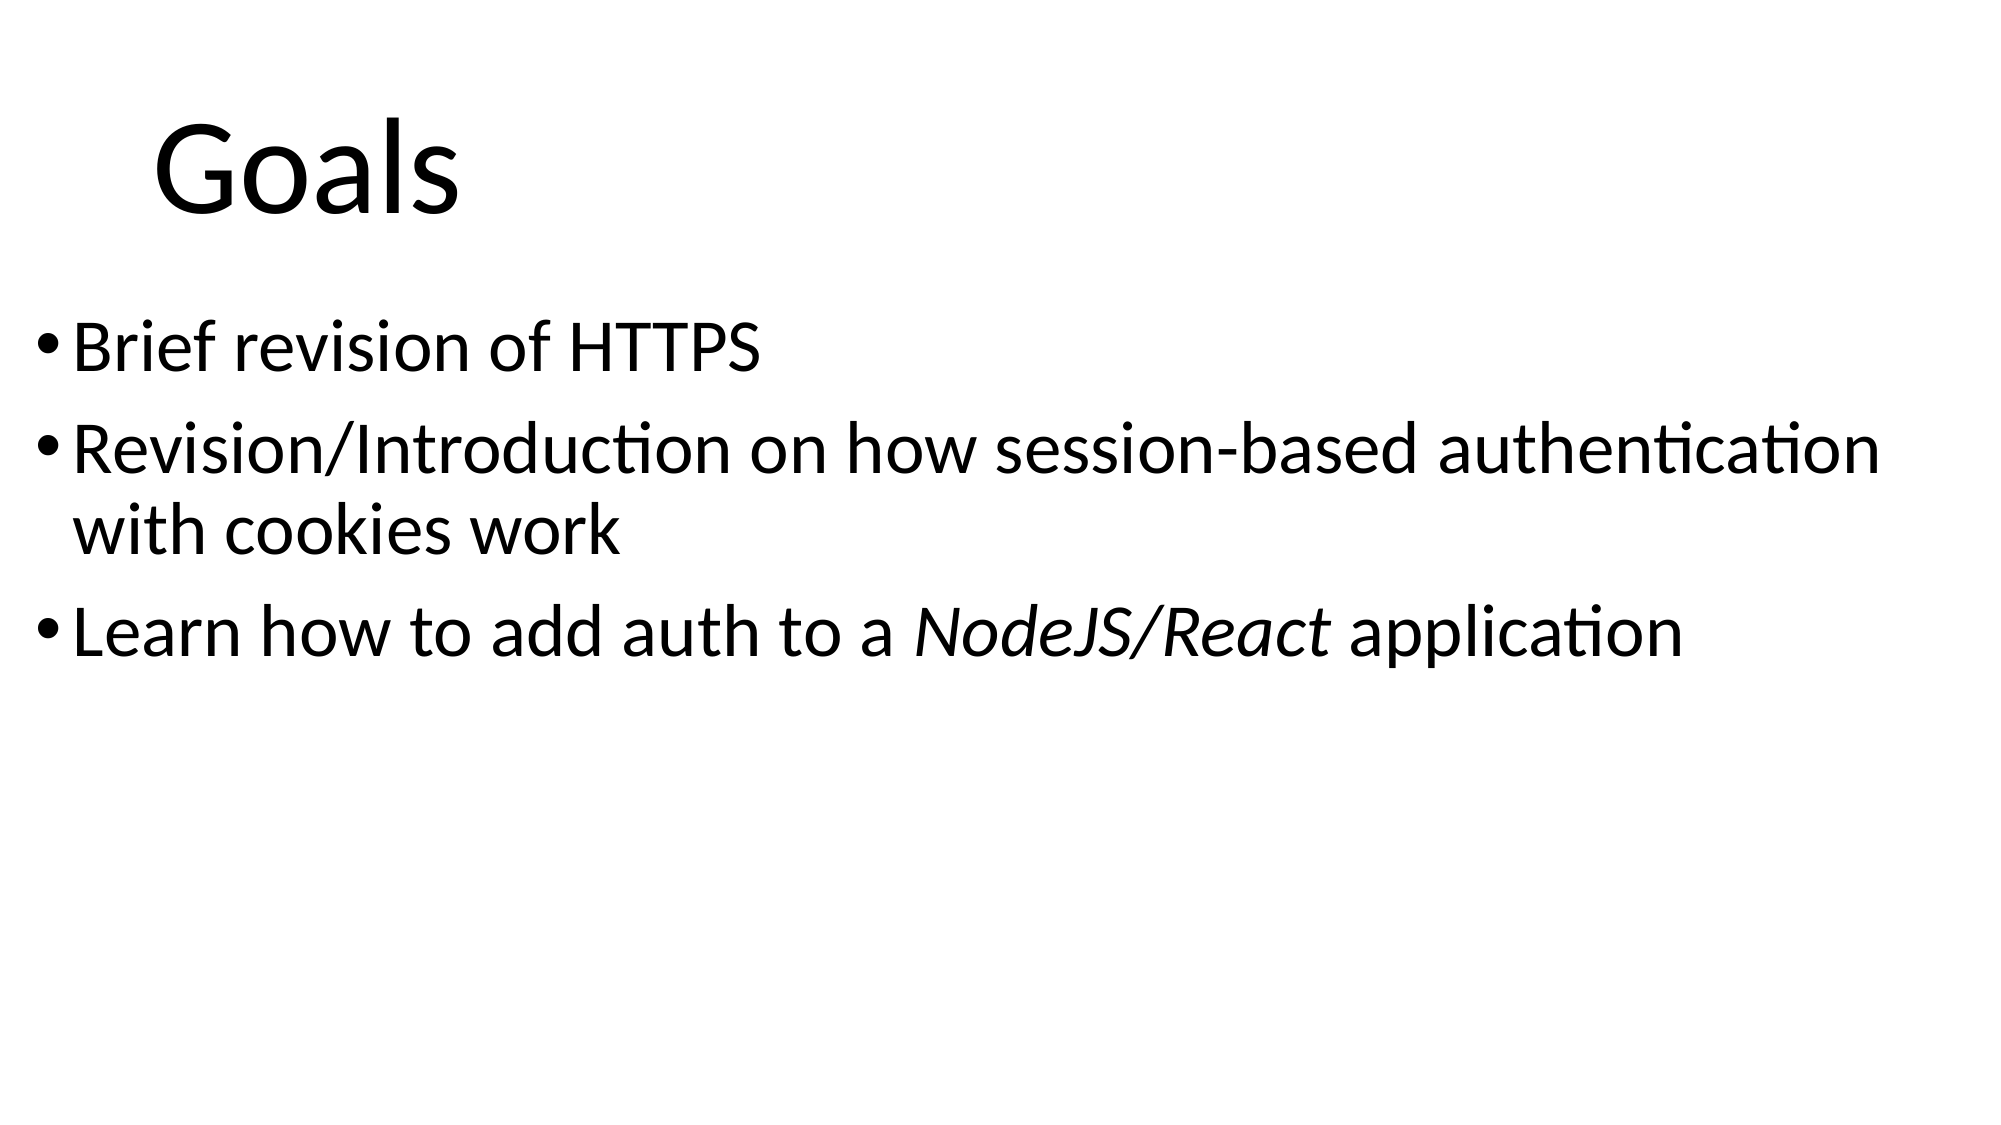

# Goals
Brief revision of HTTPS
Revision/Introduction on how session-based authentication with cookies work
Learn how to add auth to a NodeJS/React application